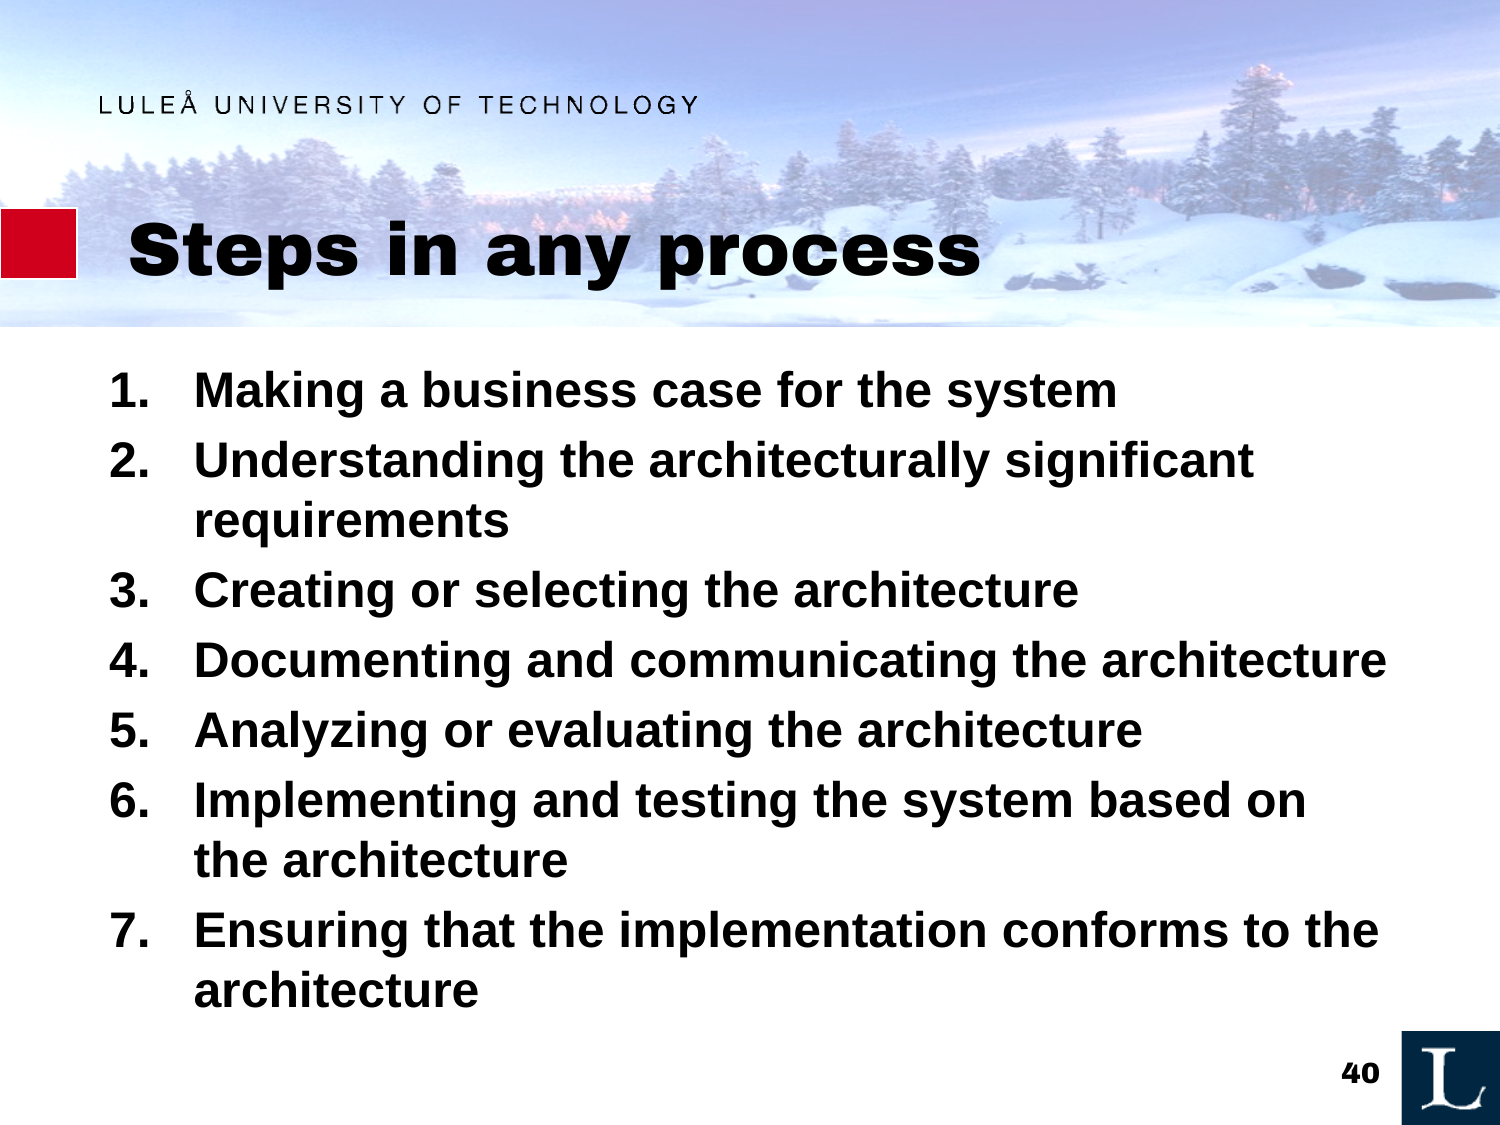

# Steps in any process
Making a business case for the system
Understanding the architecturally significant requirements
Creating or selecting the architecture
Documenting and communicating the architecture
Analyzing or evaluating the architecture
Implementing and testing the system based on the architecture
Ensuring that the implementation conforms to the architecture
40